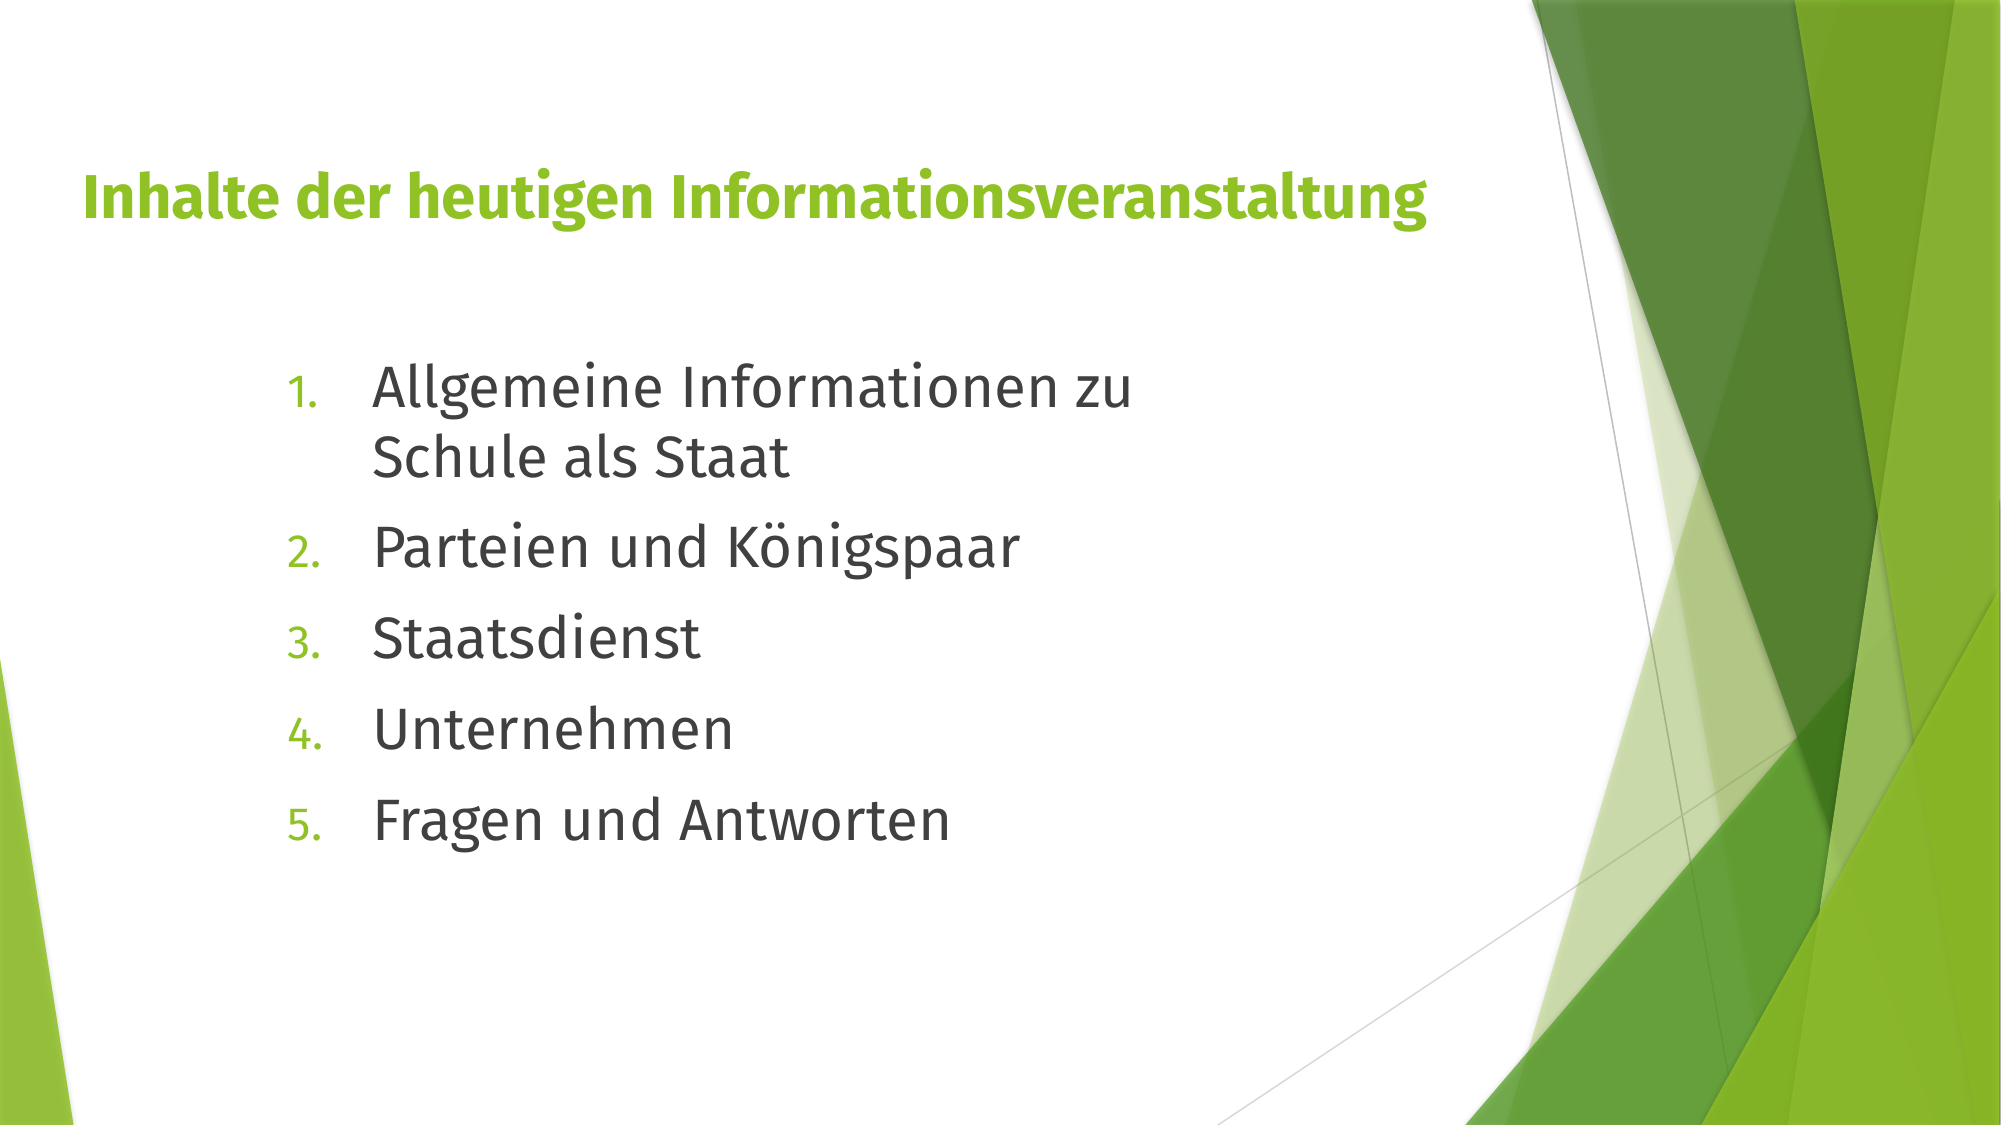

# Inhalte der heutigen Informationsveranstaltung
Allgemeine Informationen zu Schule als Staat
Parteien und Königspaar
Staatsdienst
Unternehmen
Fragen und Antworten